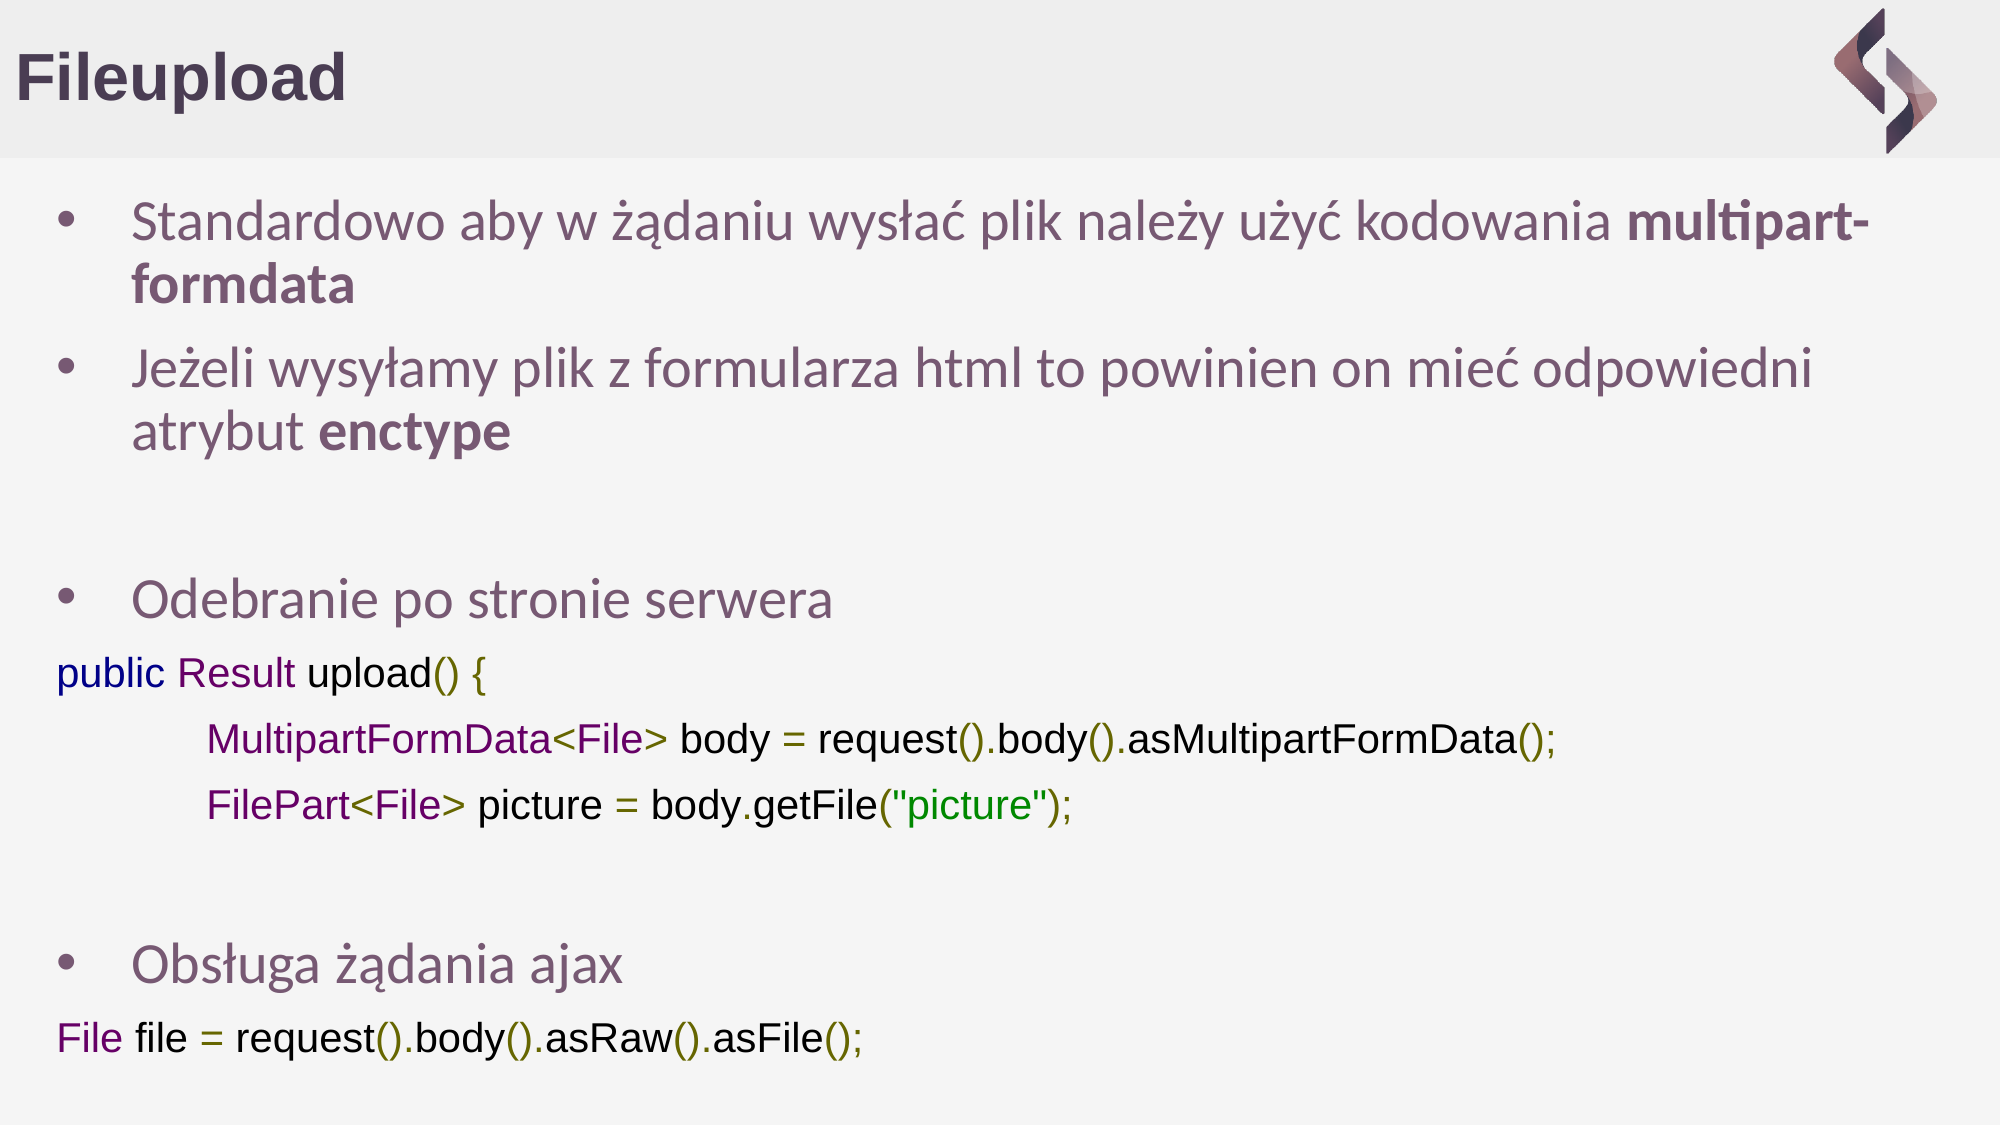

# Fileupload
Standardowo aby w żądaniu wysłać plik należy użyć kodowania multipart-formdata
Jeżeli wysyłamy plik z formularza html to powinien on mieć odpowiedni atrybut enctype

Odebranie po stronie serwera
public Result upload() {
	MultipartFormData<File> body = request().body().asMultipartFormData();
	FilePart<File> picture = body.getFile("picture");

Obsługa żądania ajax
File file = request().body().asRaw().asFile();